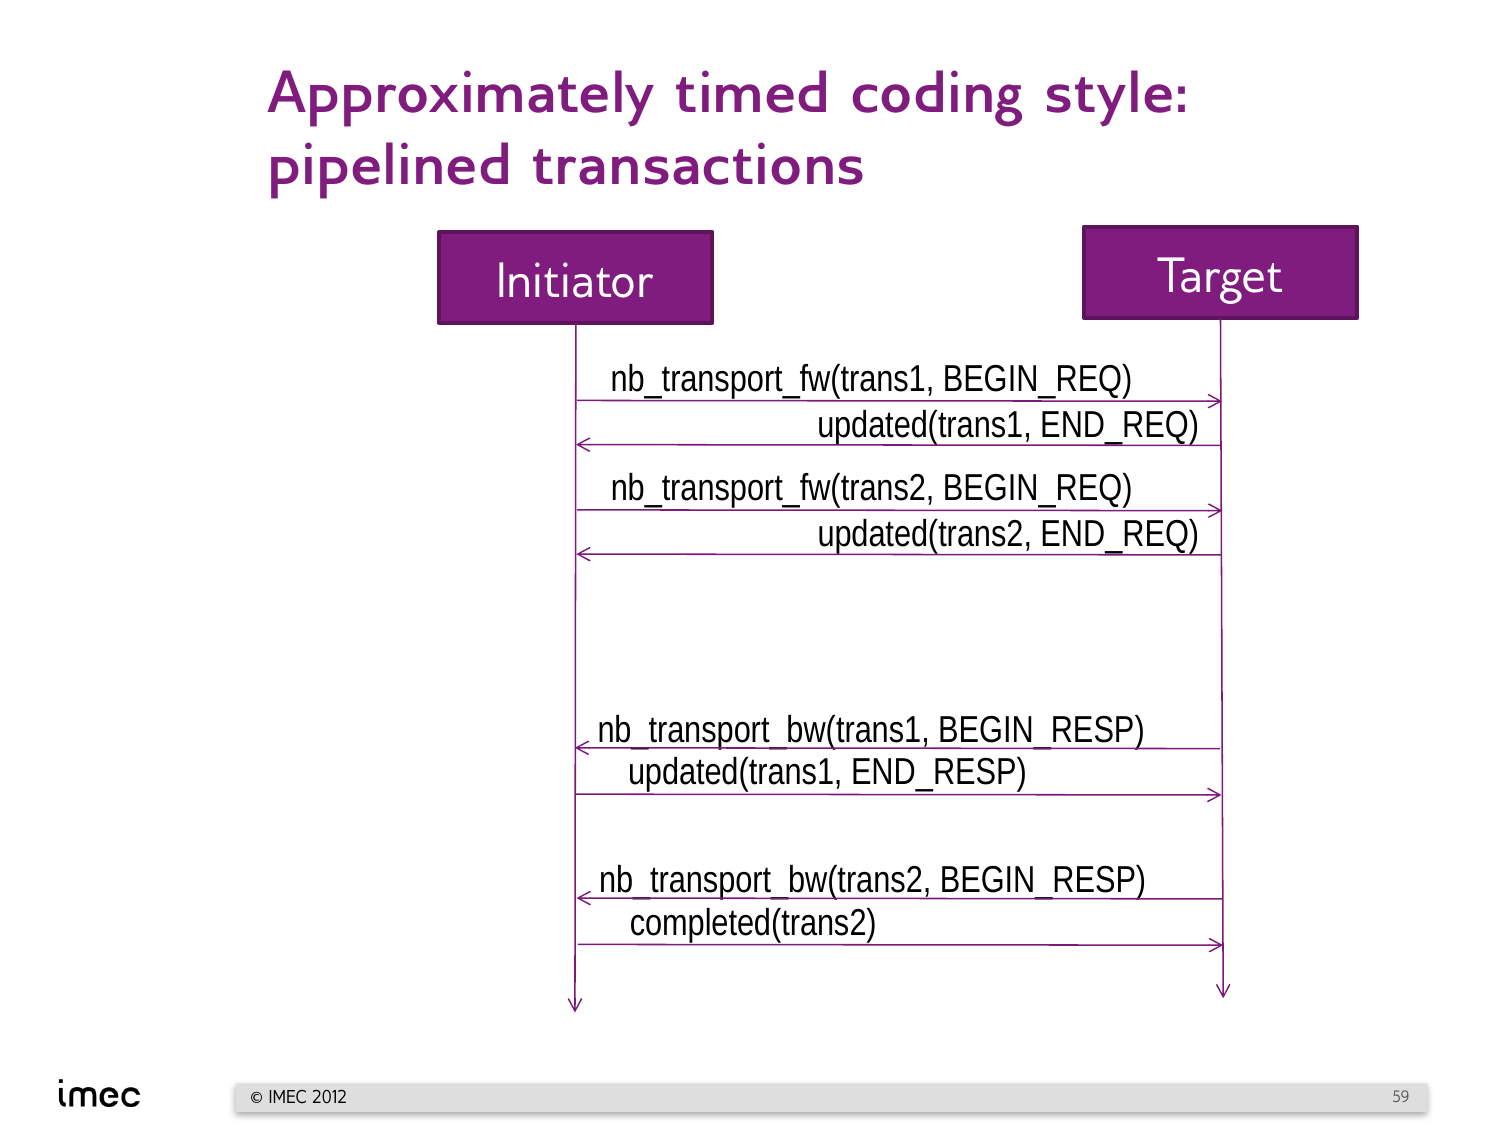

# Approximately timed coding style: pipelined transactions
Target
Initiator
nb_transport_fw(trans1, BEGIN_REQ)
updated(trans1, END_REQ)
nb_transport_fw(trans2, BEGIN_REQ)
updated(trans2, END_REQ)
nb_transport_bw(trans1, BEGIN_RESP)
updated(trans1, END_RESP)
nb_transport_bw(trans2, BEGIN_RESP)
completed(trans2)